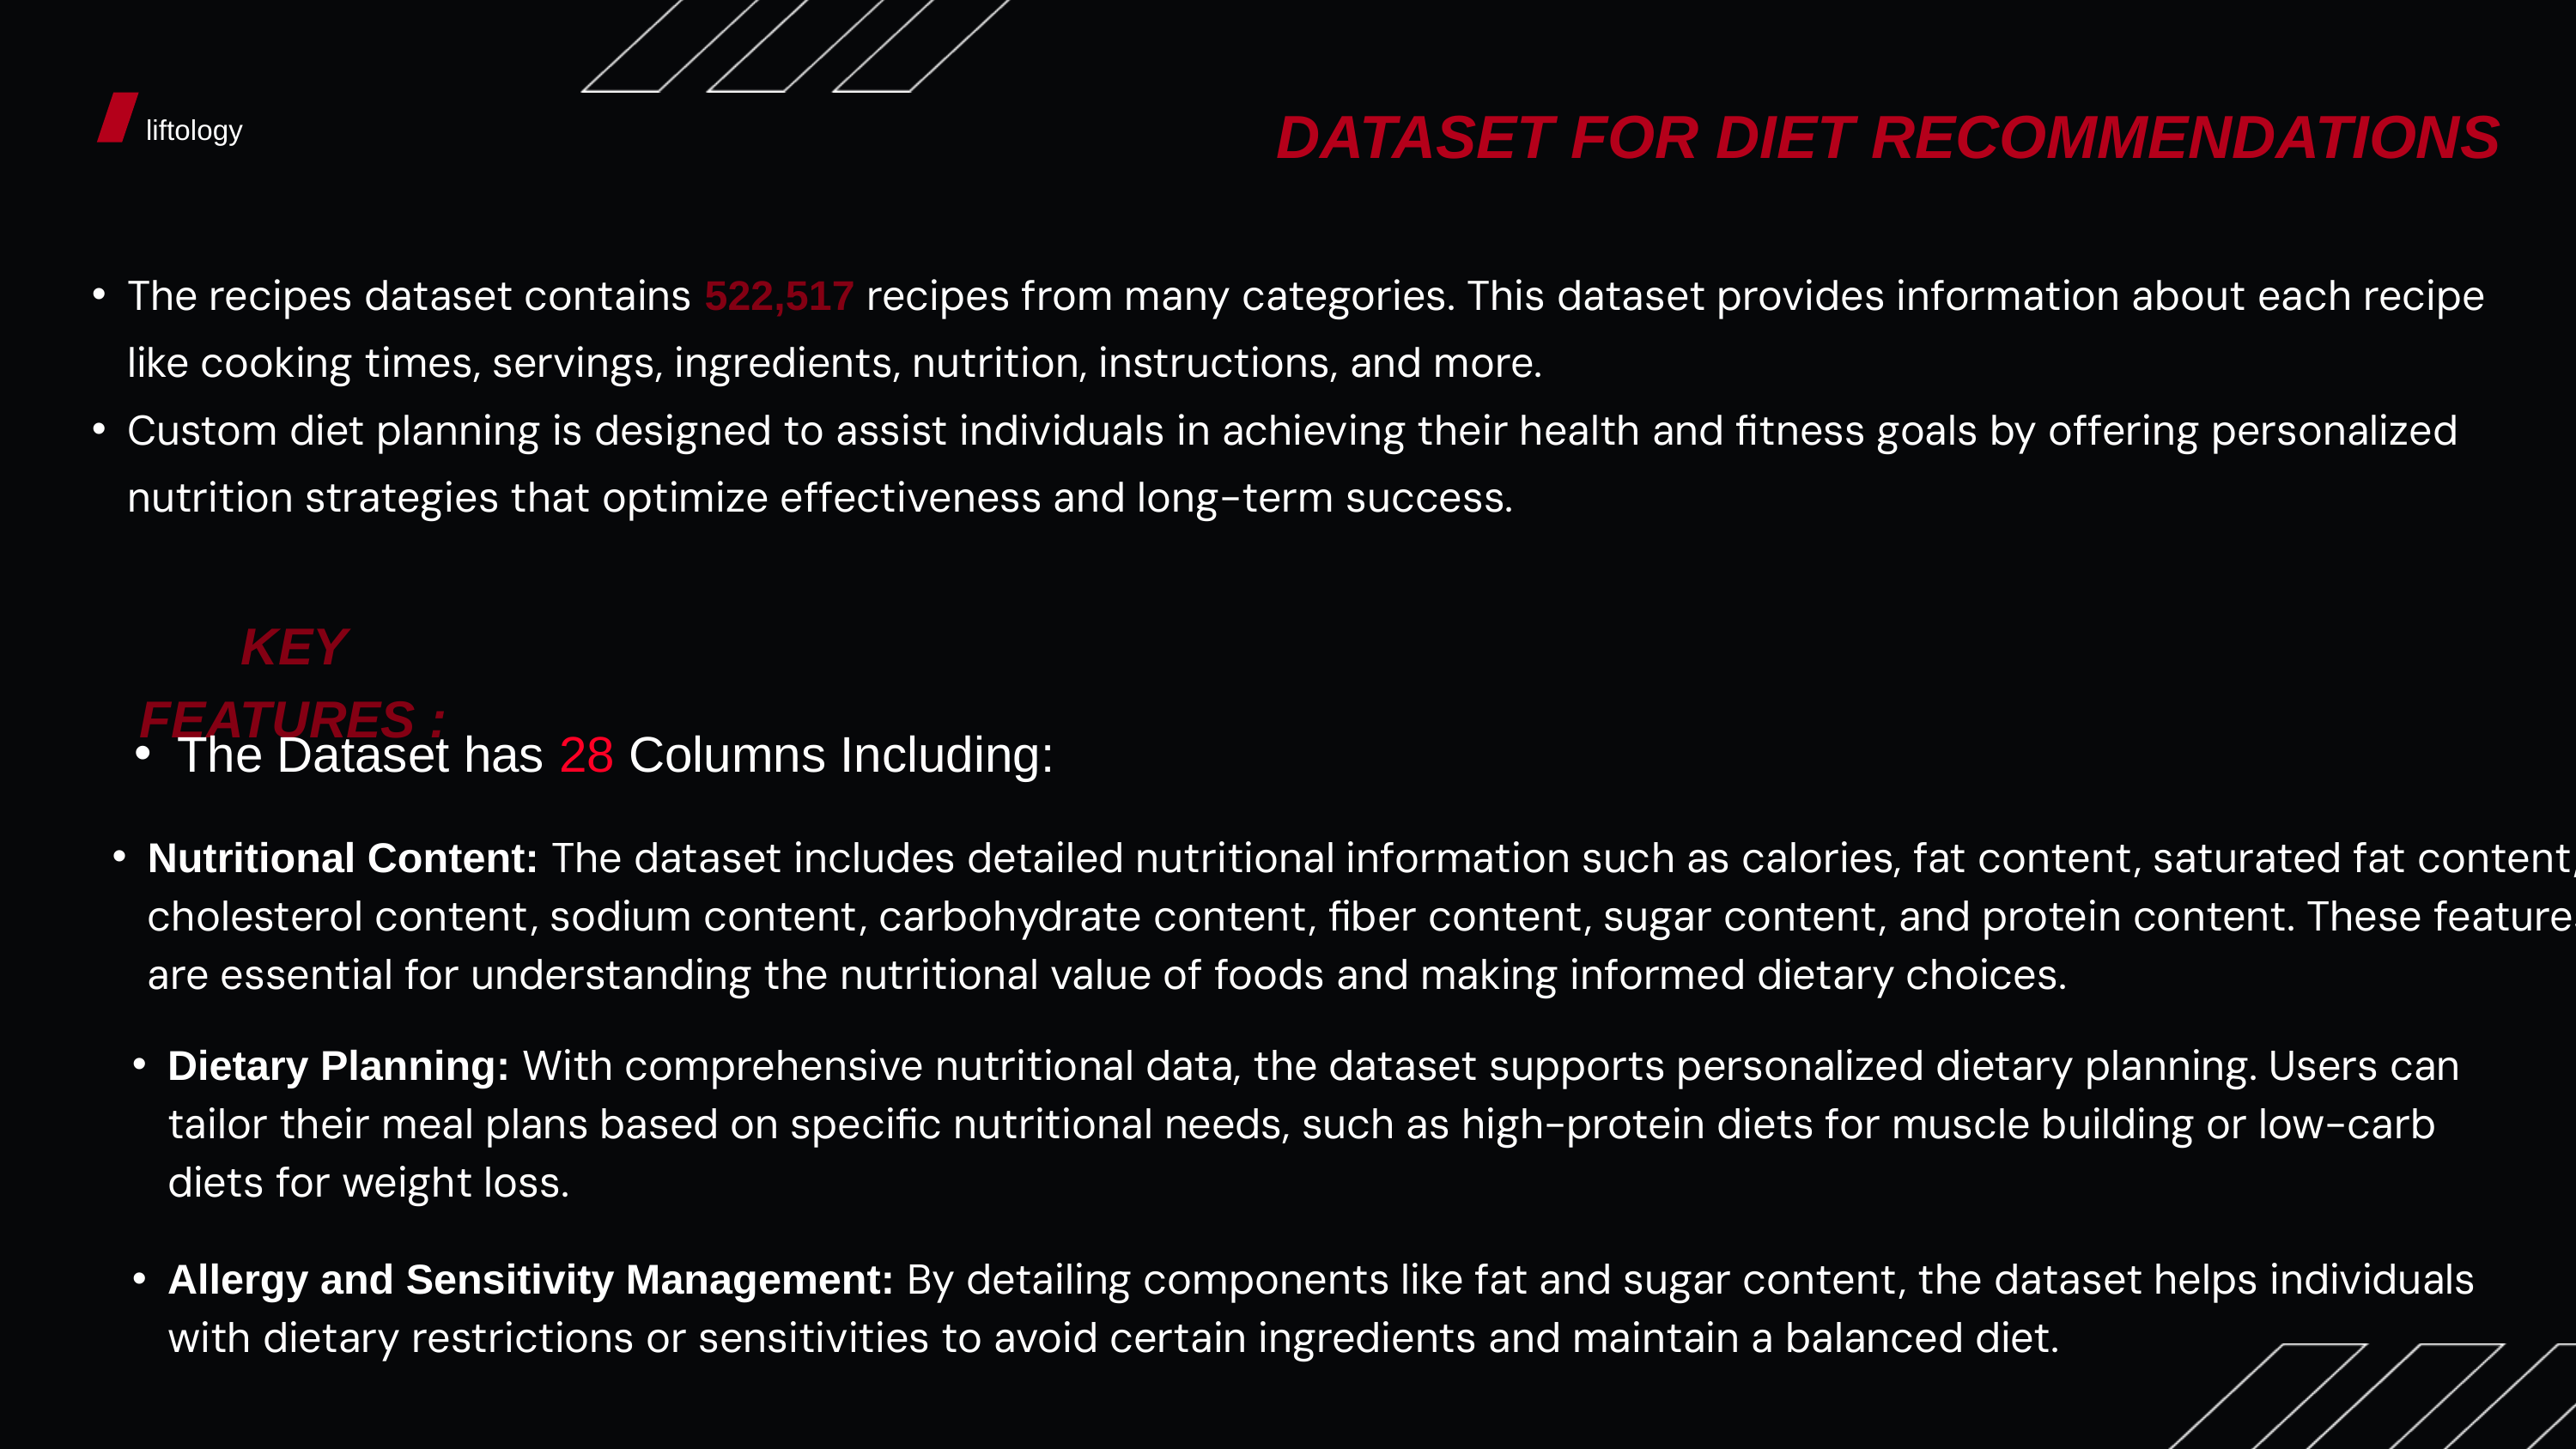

DATASET FOR DIET RECOMMENDATIONS

liftology
The recipes dataset contains 522,517 recipes from many categories. This dataset provides information about each recipe like cooking times, servings, ingredients, nutrition, instructions, and more.
Custom diet planning is designed to assist individuals in achieving their health and fitness goals by offering personalized nutrition strategies that optimize effectiveness and long-term success.

KEY FEATURES :
The Dataset has 28 Columns Including:
Nutritional Content: The dataset includes detailed nutritional information such as calories, fat content, saturated fat content, cholesterol content, sodium content, carbohydrate content, fiber content, sugar content, and protein content. These features are essential for understanding the nutritional value of foods and making informed dietary choices.

Dietary Planning: With comprehensive nutritional data, the dataset supports personalized dietary planning. Users can tailor their meal plans based on specific nutritional needs, such as high-protein diets for muscle building or low-carb diets for weight loss.
Allergy and Sensitivity Management: By detailing components like fat and sugar content, the dataset helps individuals with dietary restrictions or sensitivities to avoid certain ingredients and maintain a balanced diet.